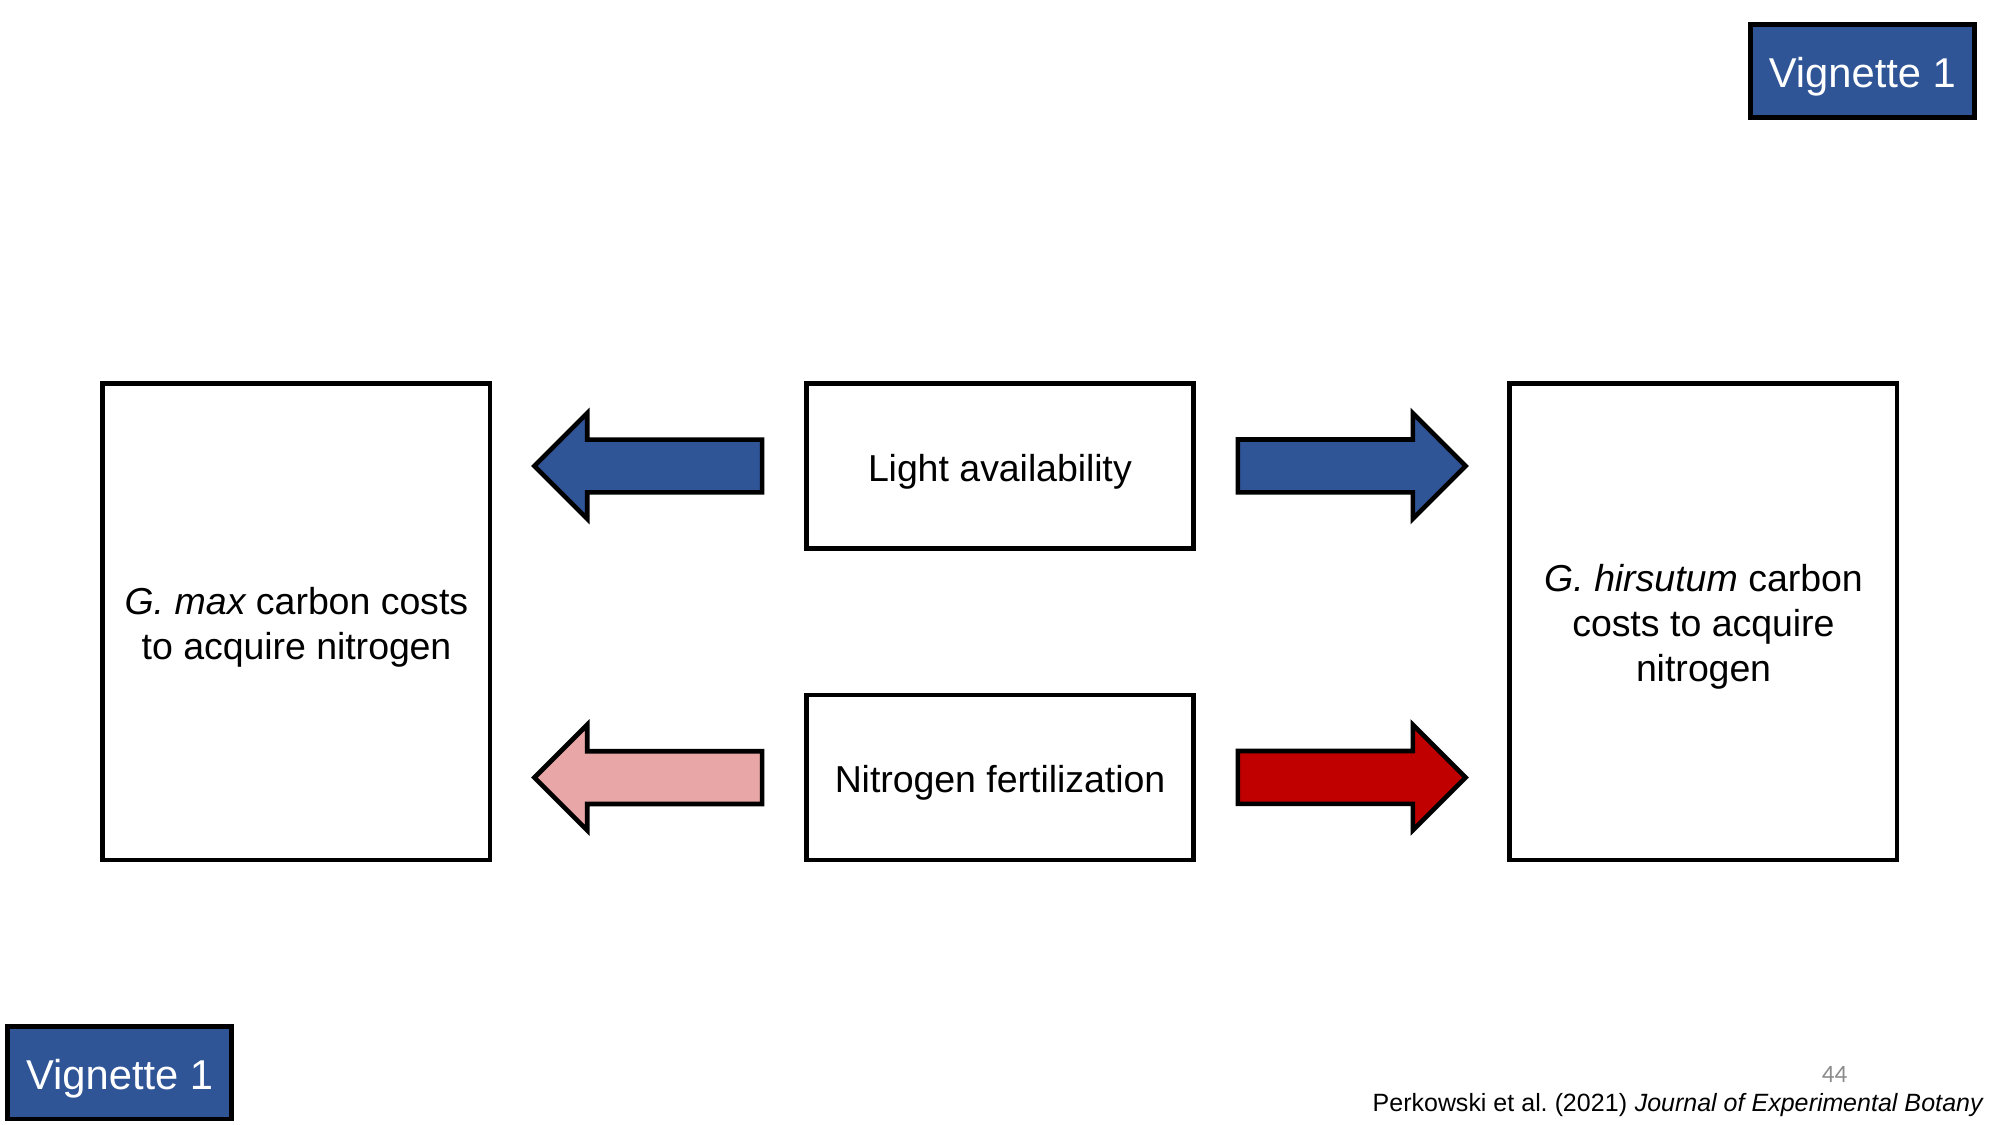

Vignette 1
G. max carbon costs to acquire nitrogen
Light availability
G. hirsutum carbon costs to acquire nitrogen

Nitrogen fertilization

Vignette 1
44
Perkowski et al. (2021) Journal of Experimental Botany